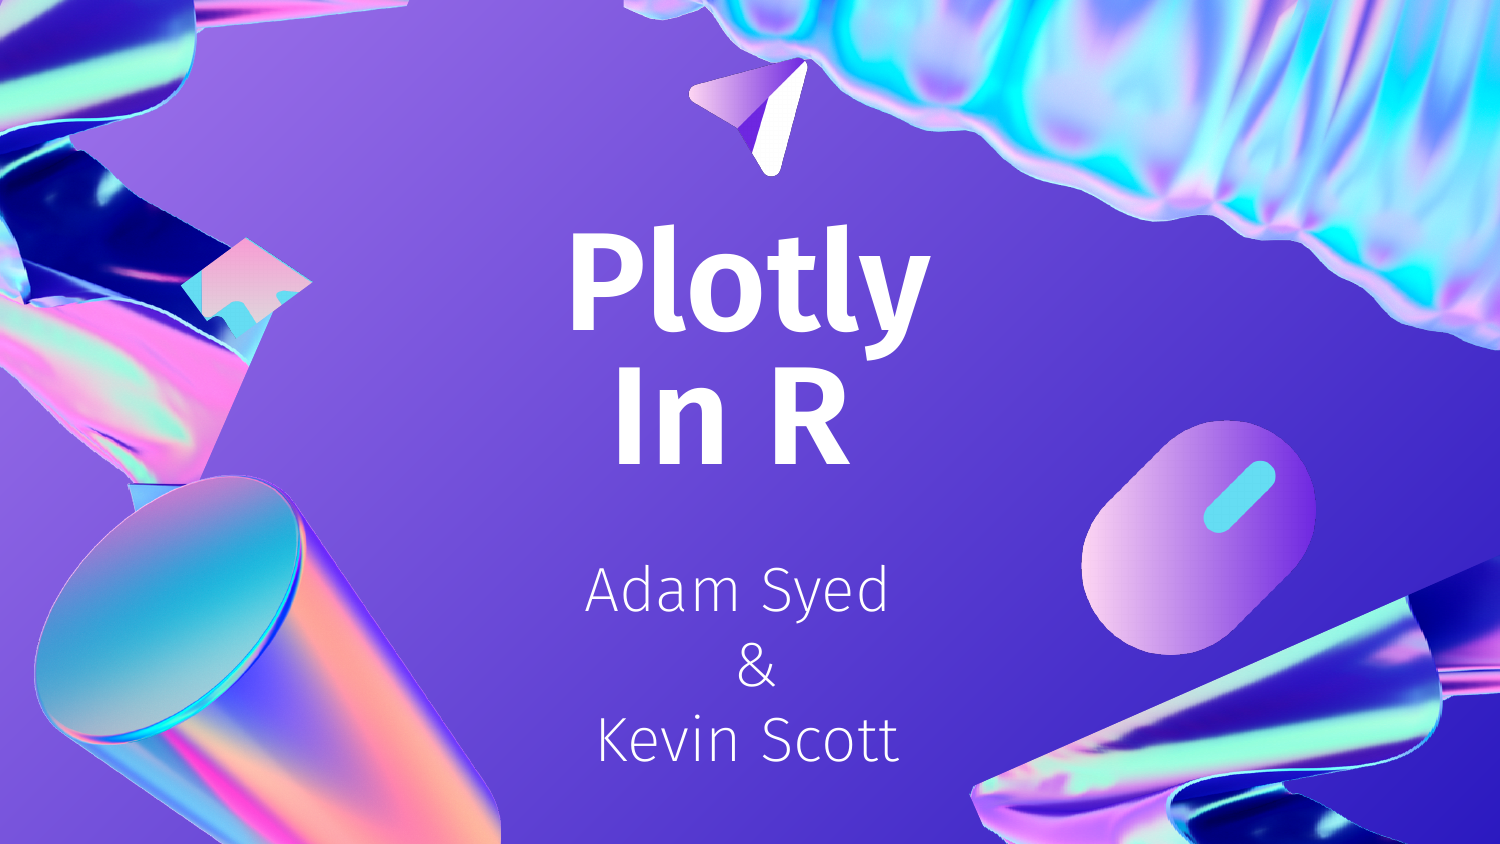

Plotly
In R
Adam Syed
 &
Kevin Scott